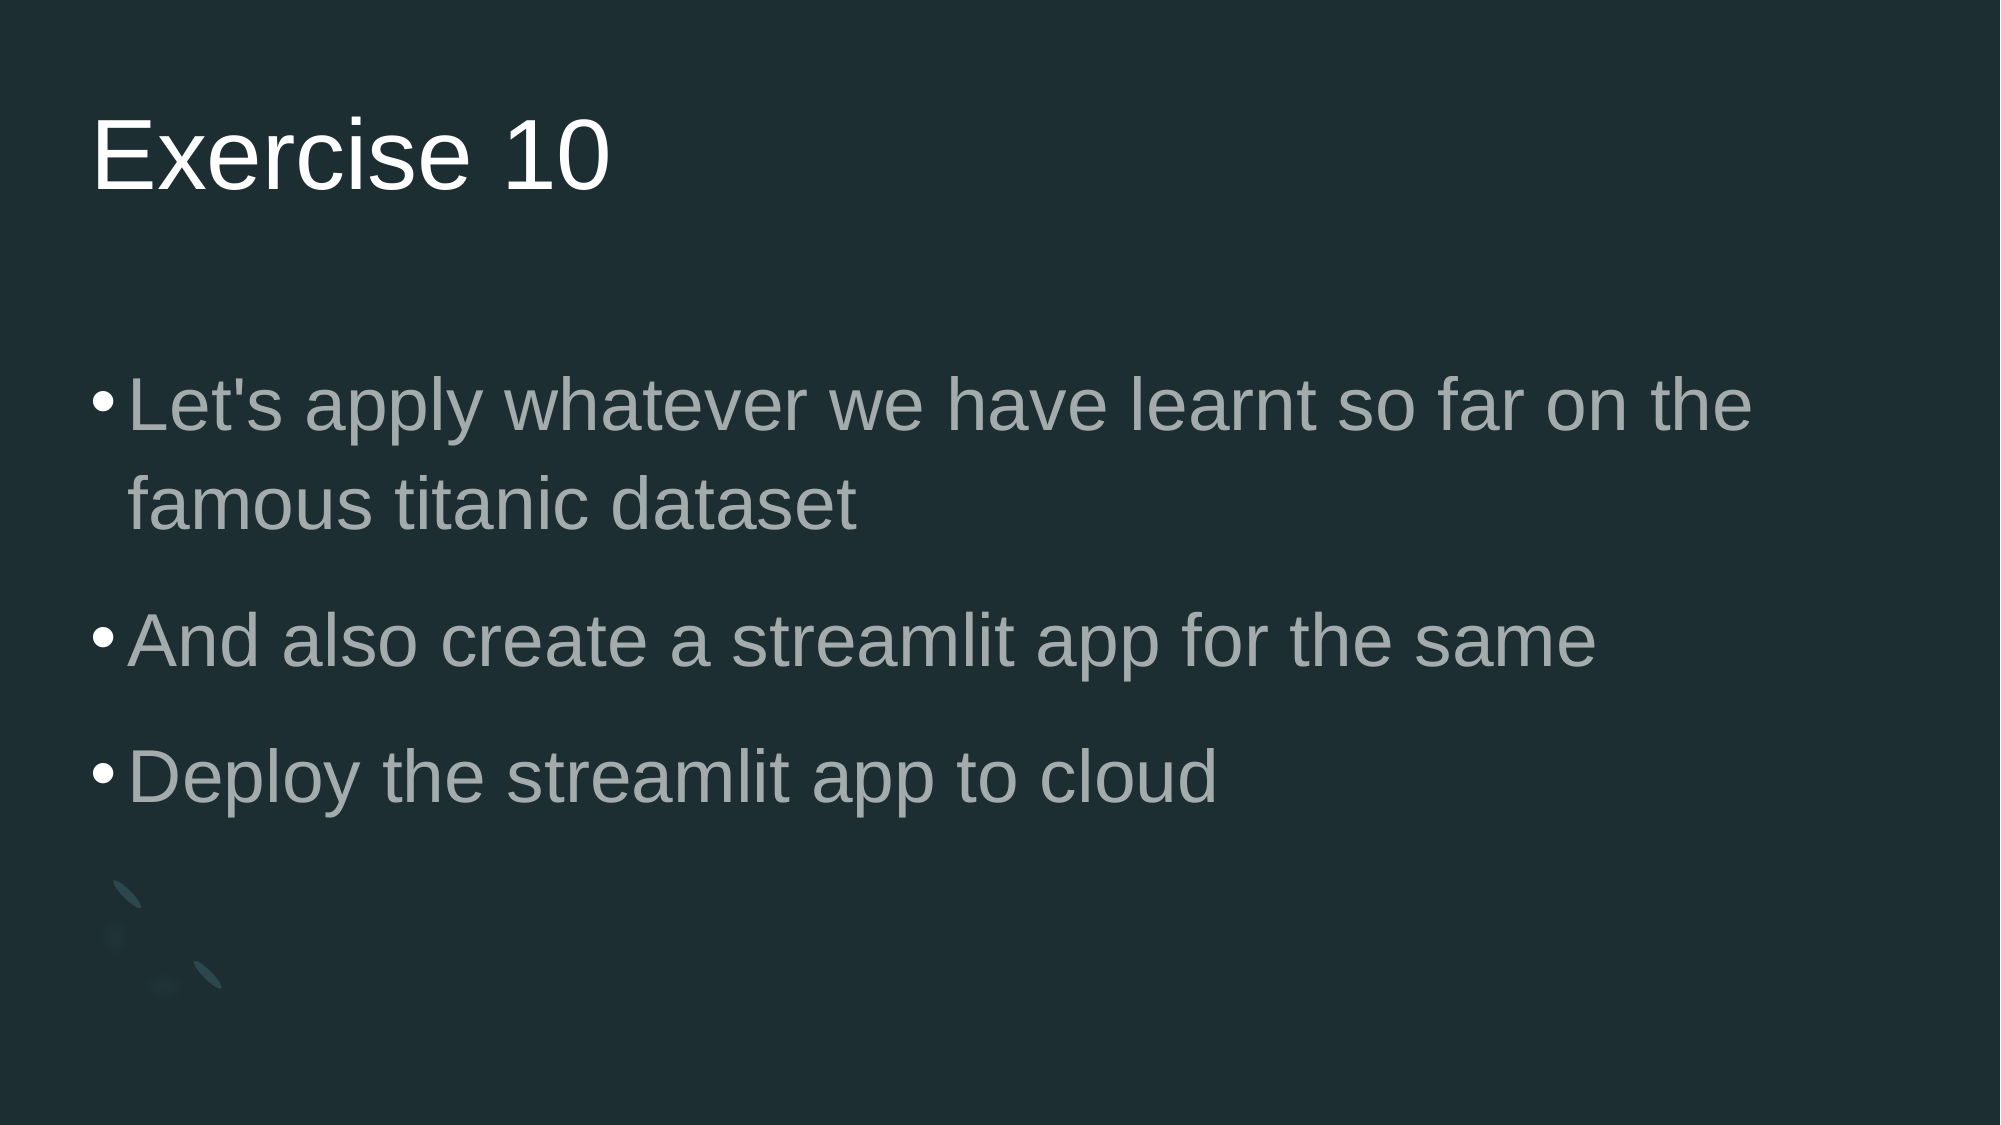

# Exercise 10
Let's apply whatever we have learnt so far on the famous titanic dataset
And also create a streamlit app for the same
Deploy the streamlit app to cloud